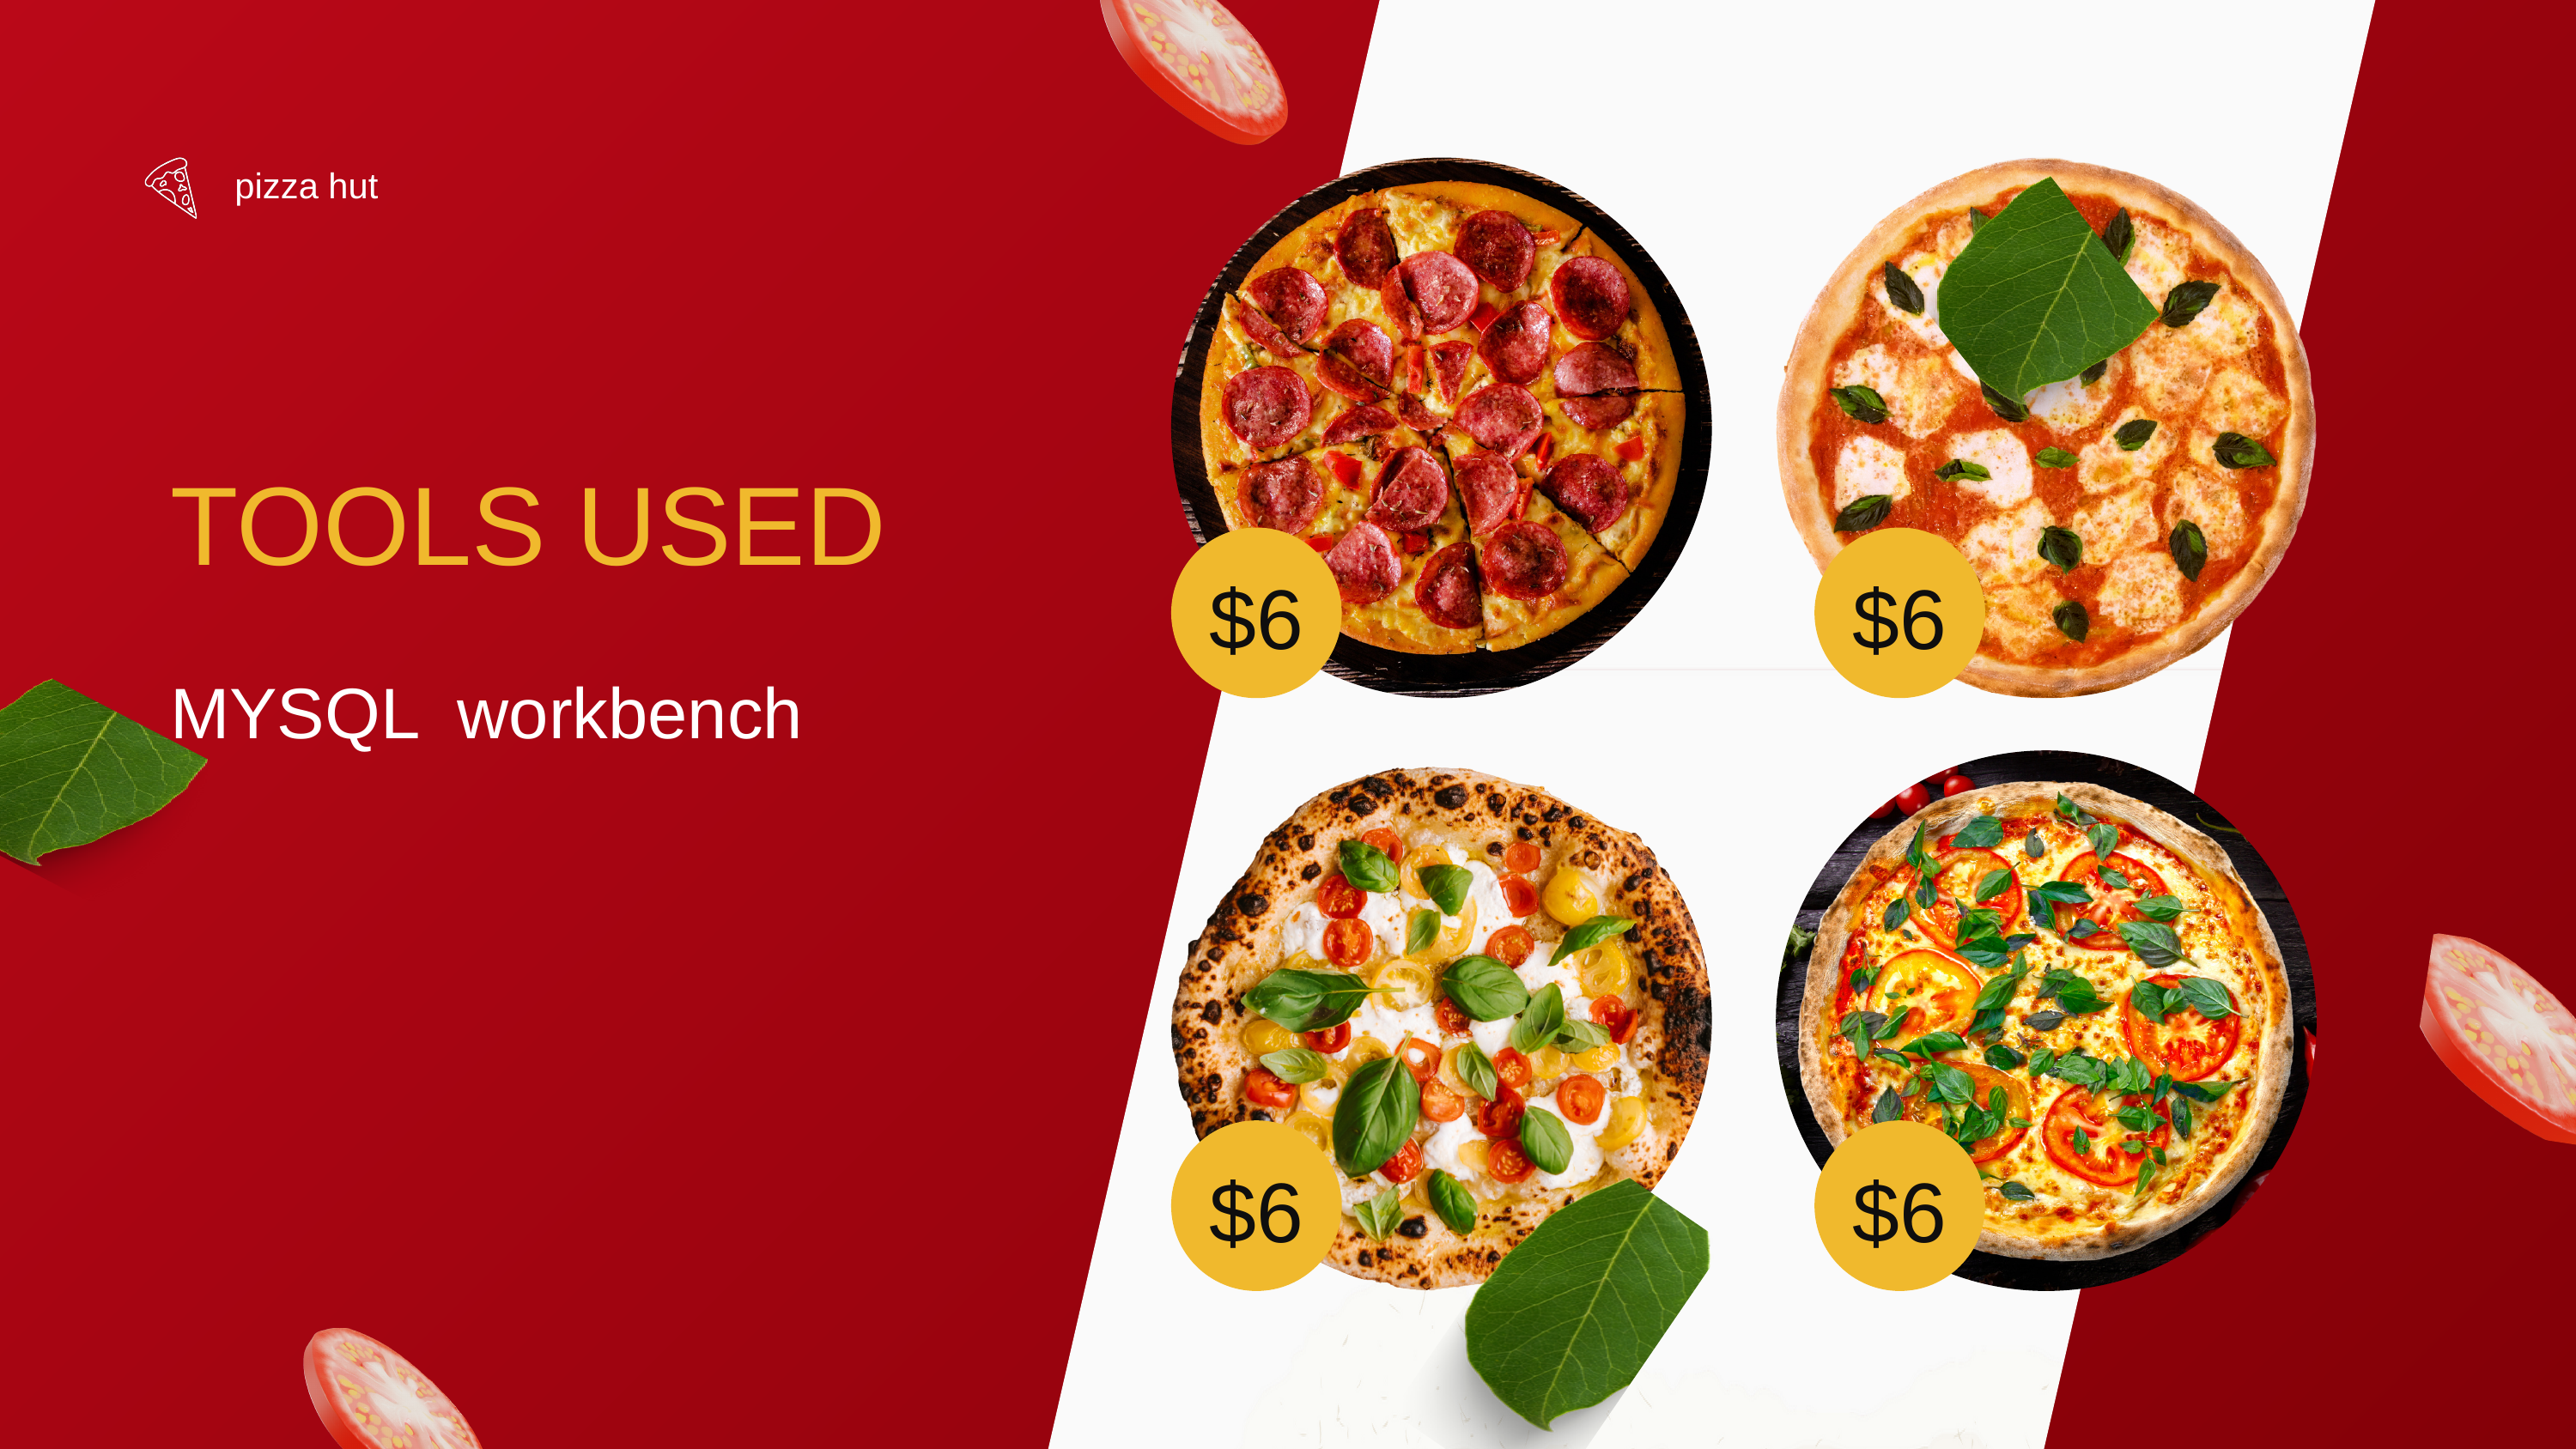

pizza hut

TOOLS USED

$6
$6

MYSQL  workbench

$6
$6